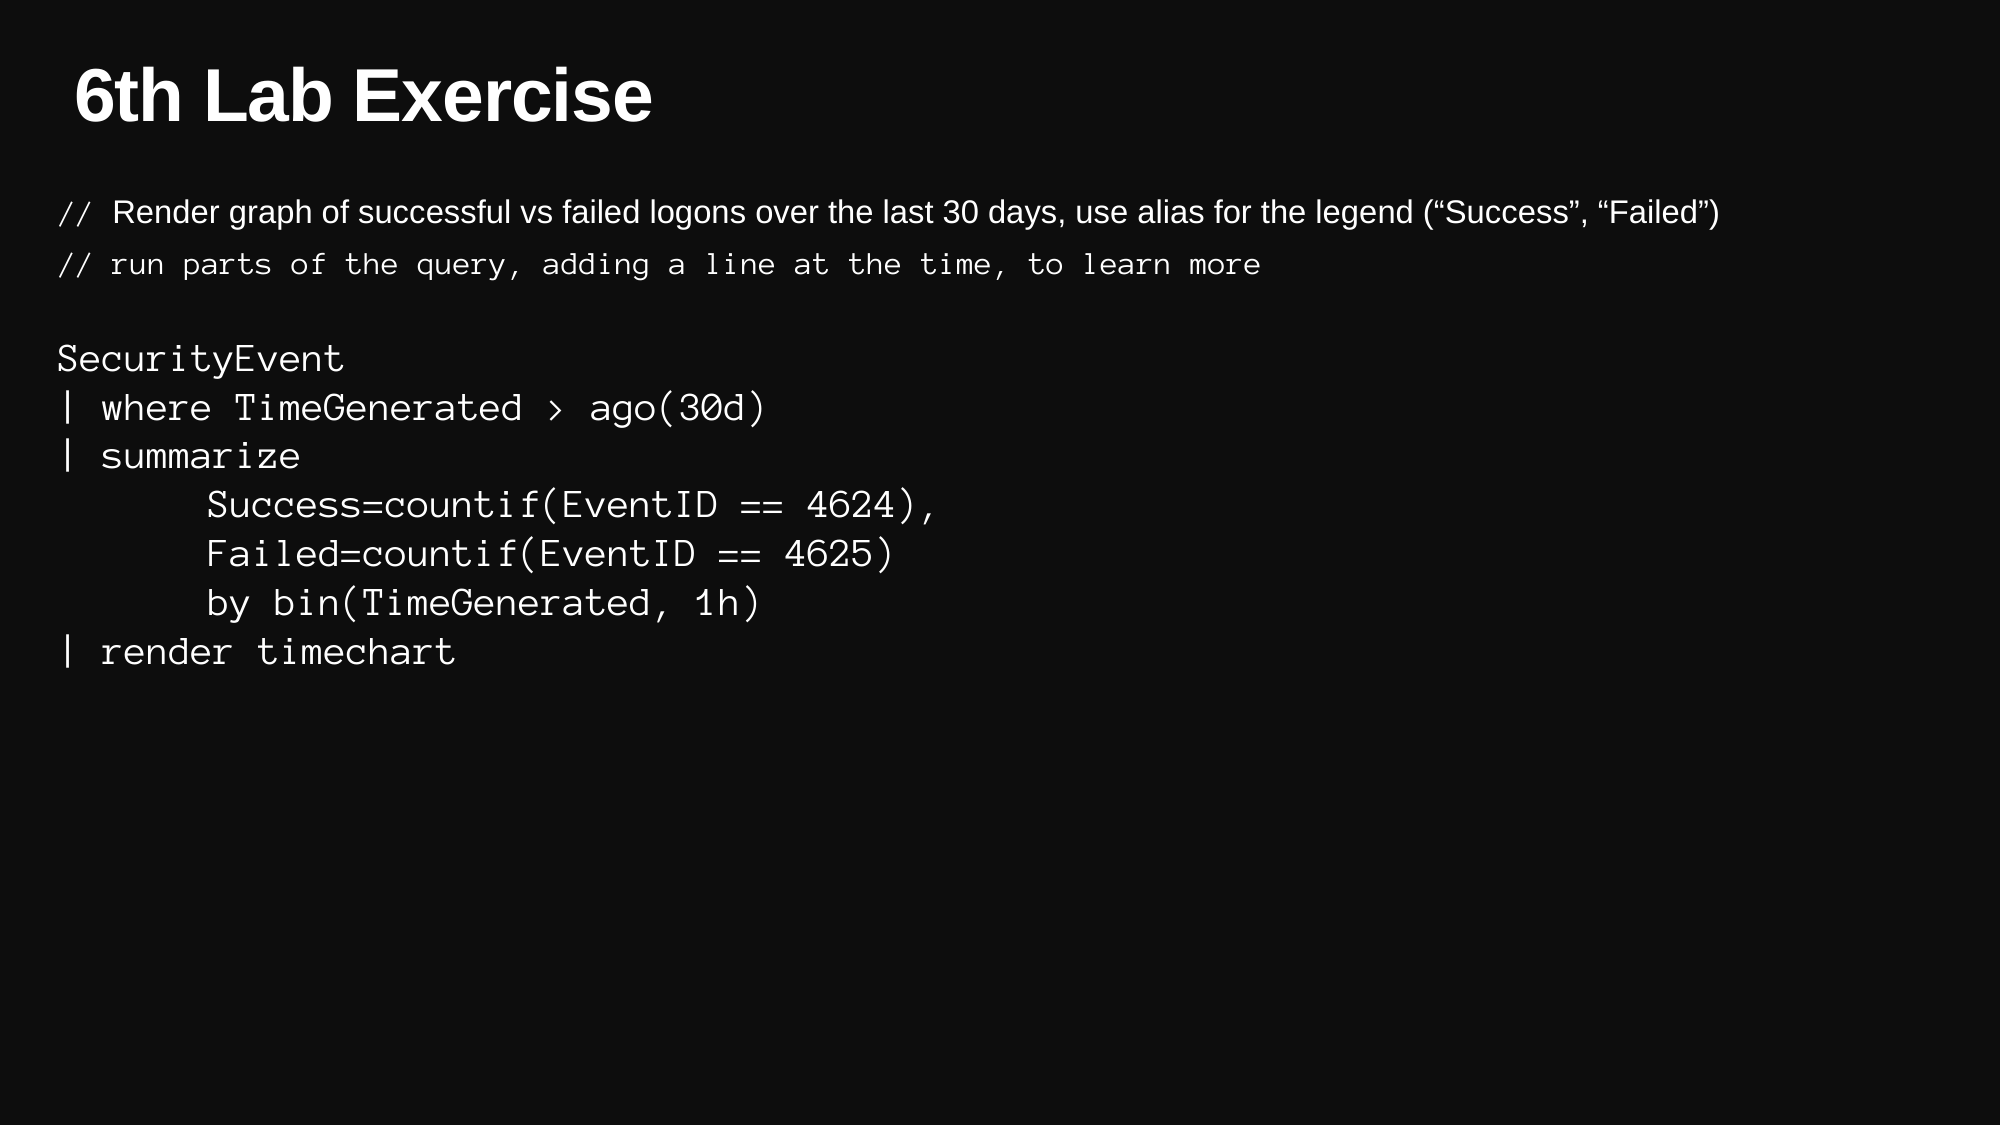

# 6th Lab Exercise
// Render graph of successful vs failed logons over the last 30 days, use alias for the legend (“Success”, “Failed”)
// run parts of the query, adding a line at the time, to learn more
SecurityEvent
| where TimeGenerated > ago(30d)
| summarize
	Success=countif(EventID == 4624),
	Failed=countif(EventID == 4625)
	by bin(TimeGenerated, 1h)
| render timechart